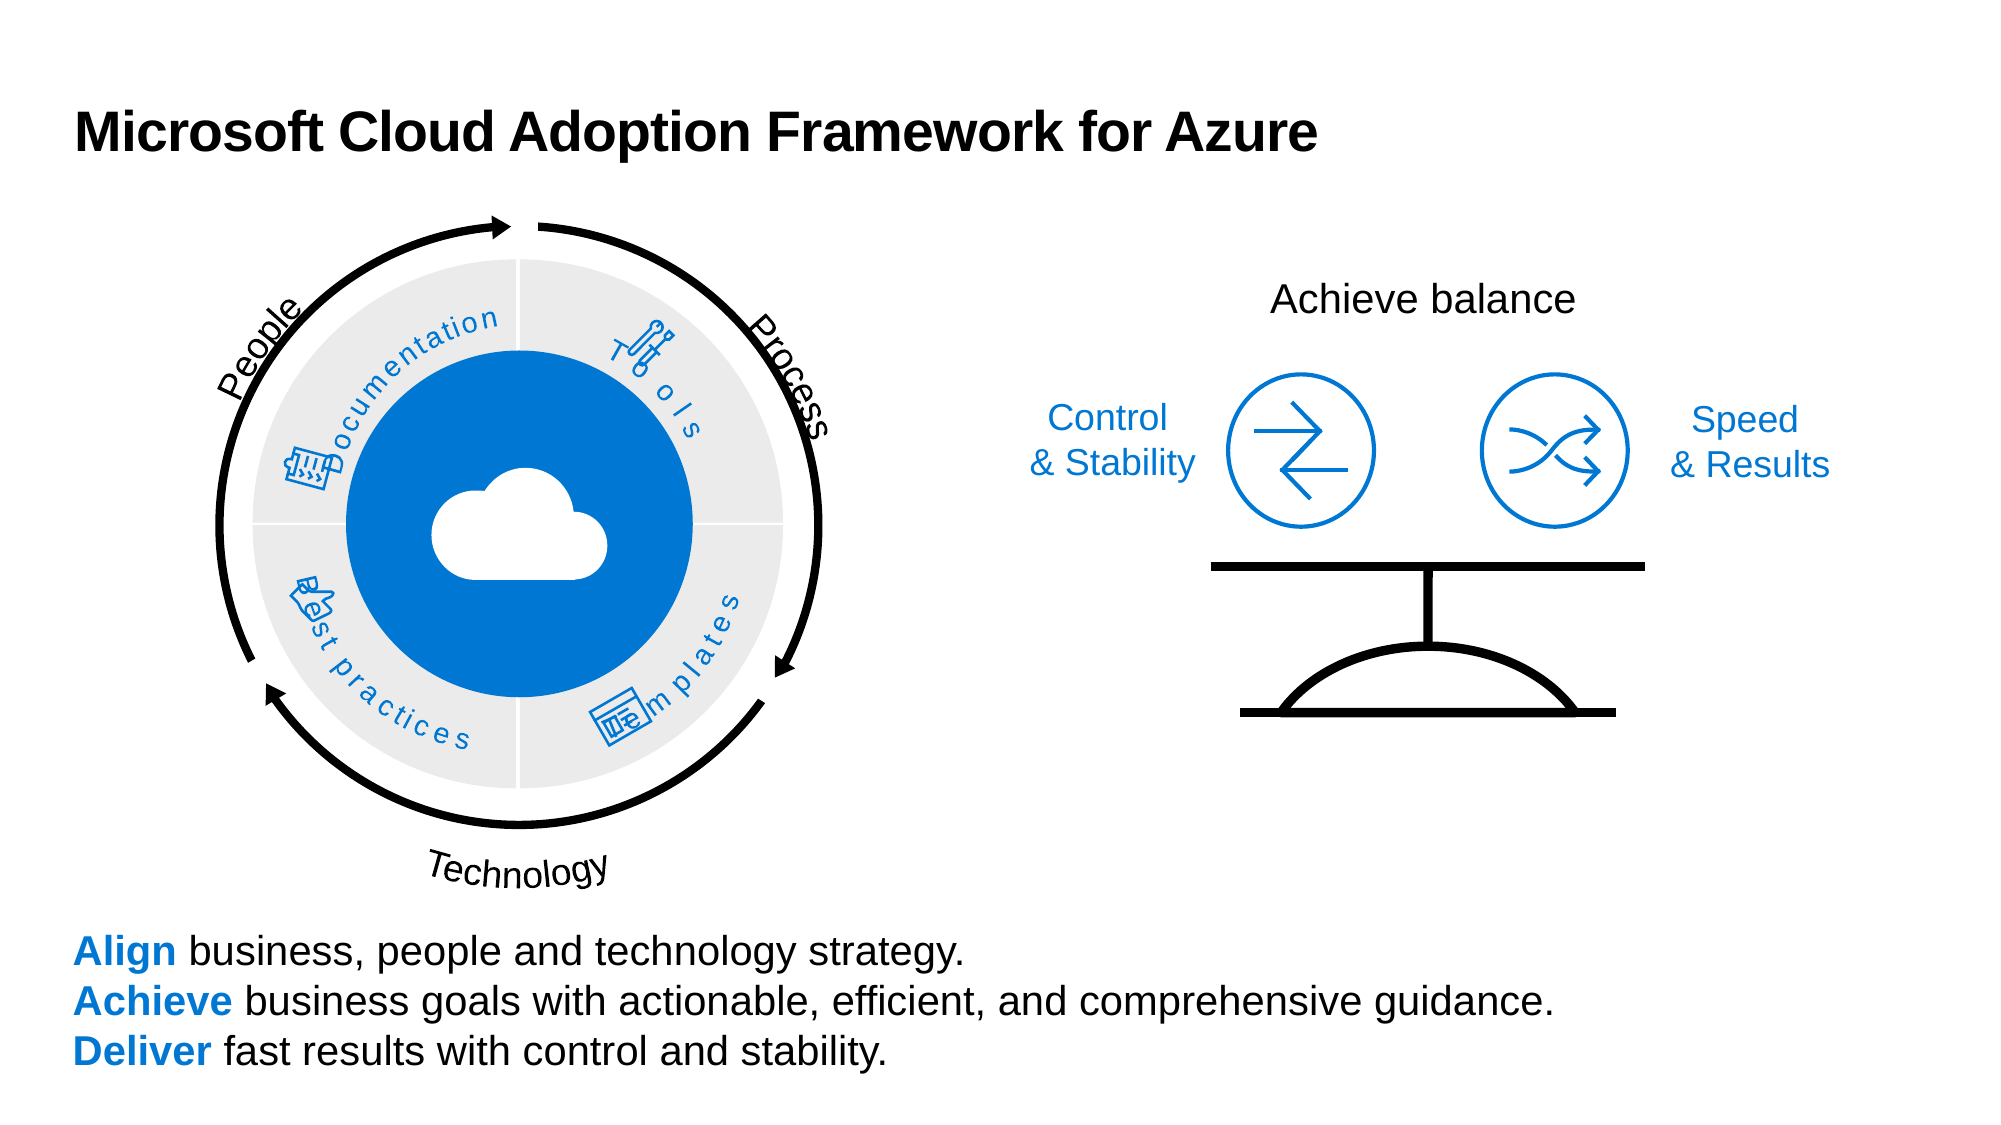

# Microsoft Cloud Adoption Framework for Azure

        Best practices
        Templates
People
Process
Technology

Achieve balance
     Documentation
         Tools

Control
& Stability
Speed
& Results

Align business, people and technology strategy.
Achieve business goals with actionable, efficient, and comprehensive guidance.
Deliver fast results with control and stability.